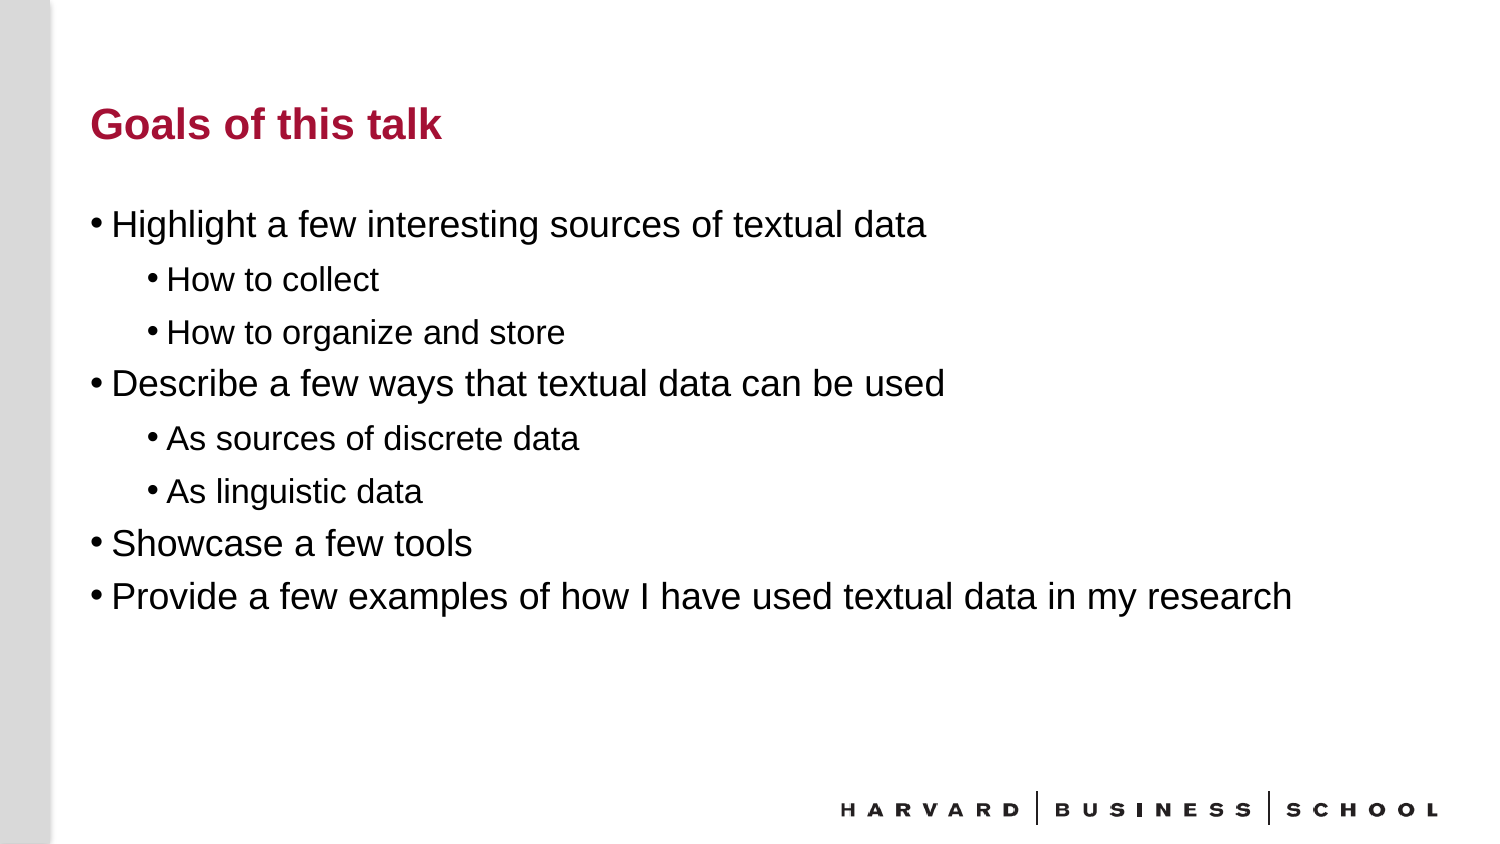

# Goals of this talk
Highlight a few interesting sources of textual data
How to collect
How to organize and store
Describe a few ways that textual data can be used
As sources of discrete data
As linguistic data
Showcase a few tools
Provide a few examples of how I have used textual data in my research